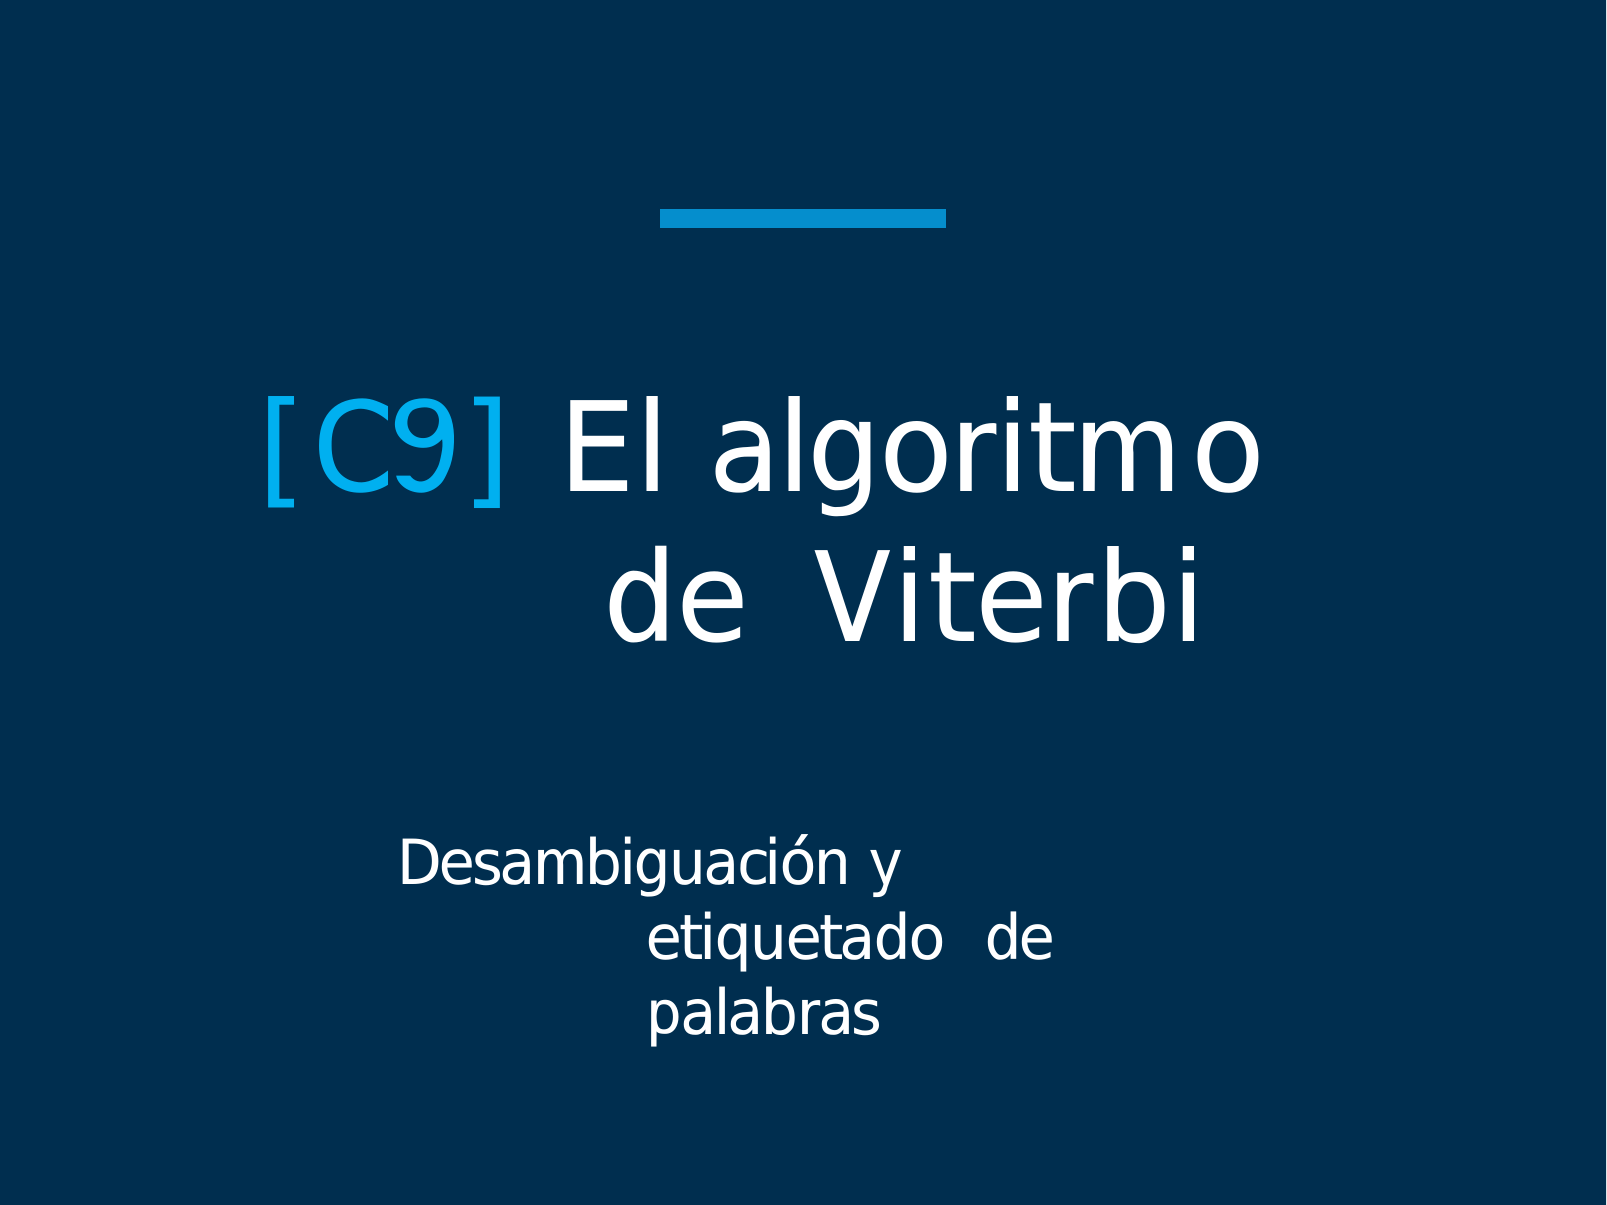

[C9] El algoritmo de  Viterbi
Desambiguación y etiquetado  de palabras